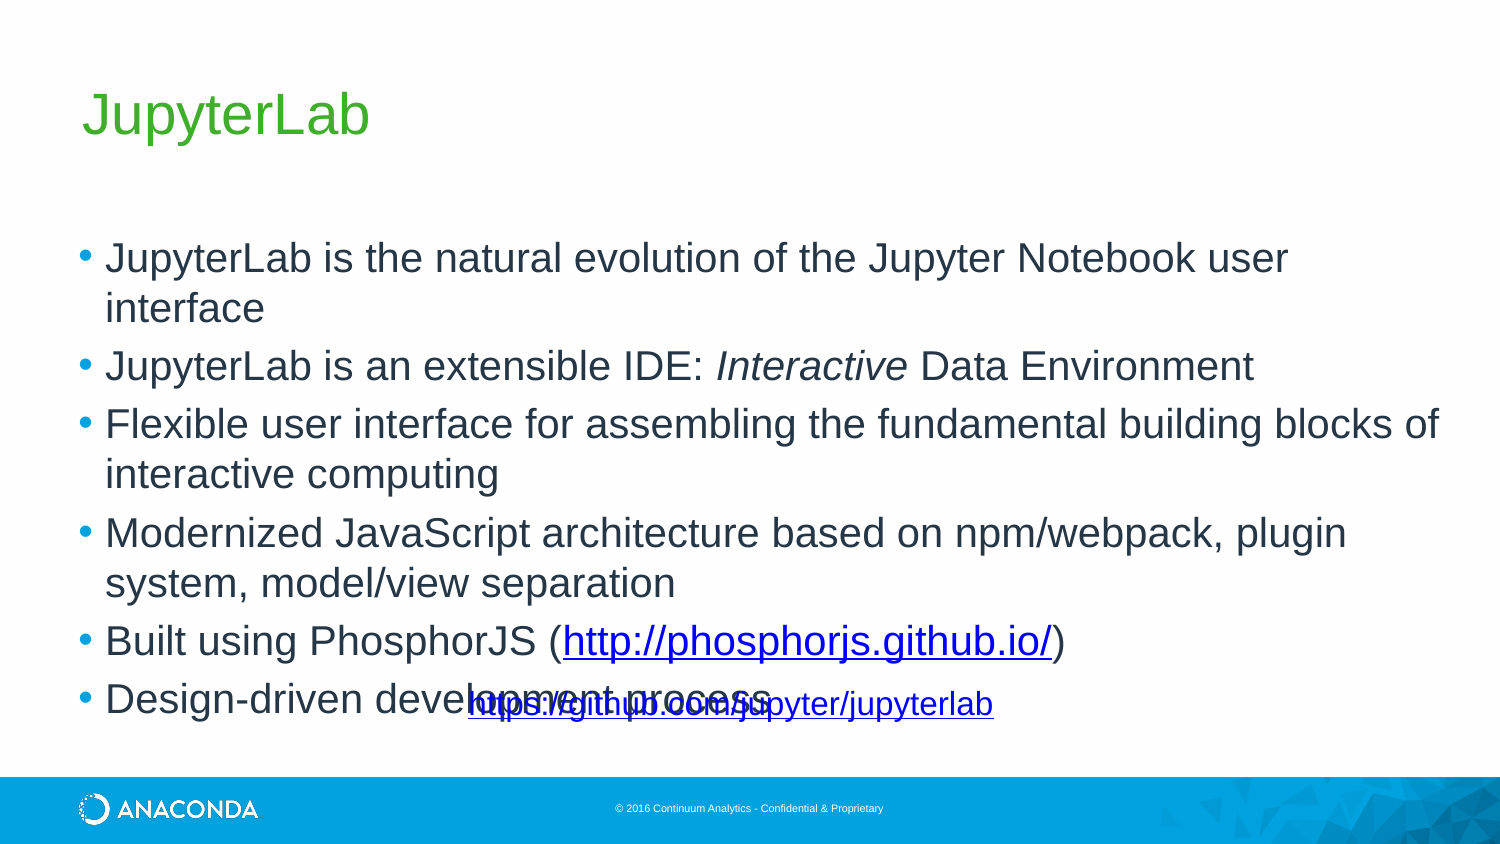

# JupyterLab
JupyterLab is the natural evolution of the Jupyter Notebook user interface
JupyterLab is an extensible IDE: Interactive Data Environment
Flexible user interface for assembling the fundamental building blocks of interactive computing
Modernized JavaScript architecture based on npm/webpack, plugin system, model/view separation
Built using PhosphorJS (http://phosphorjs.github.io/)
Design-driven development process
https://github.com/jupyter/jupyterlab